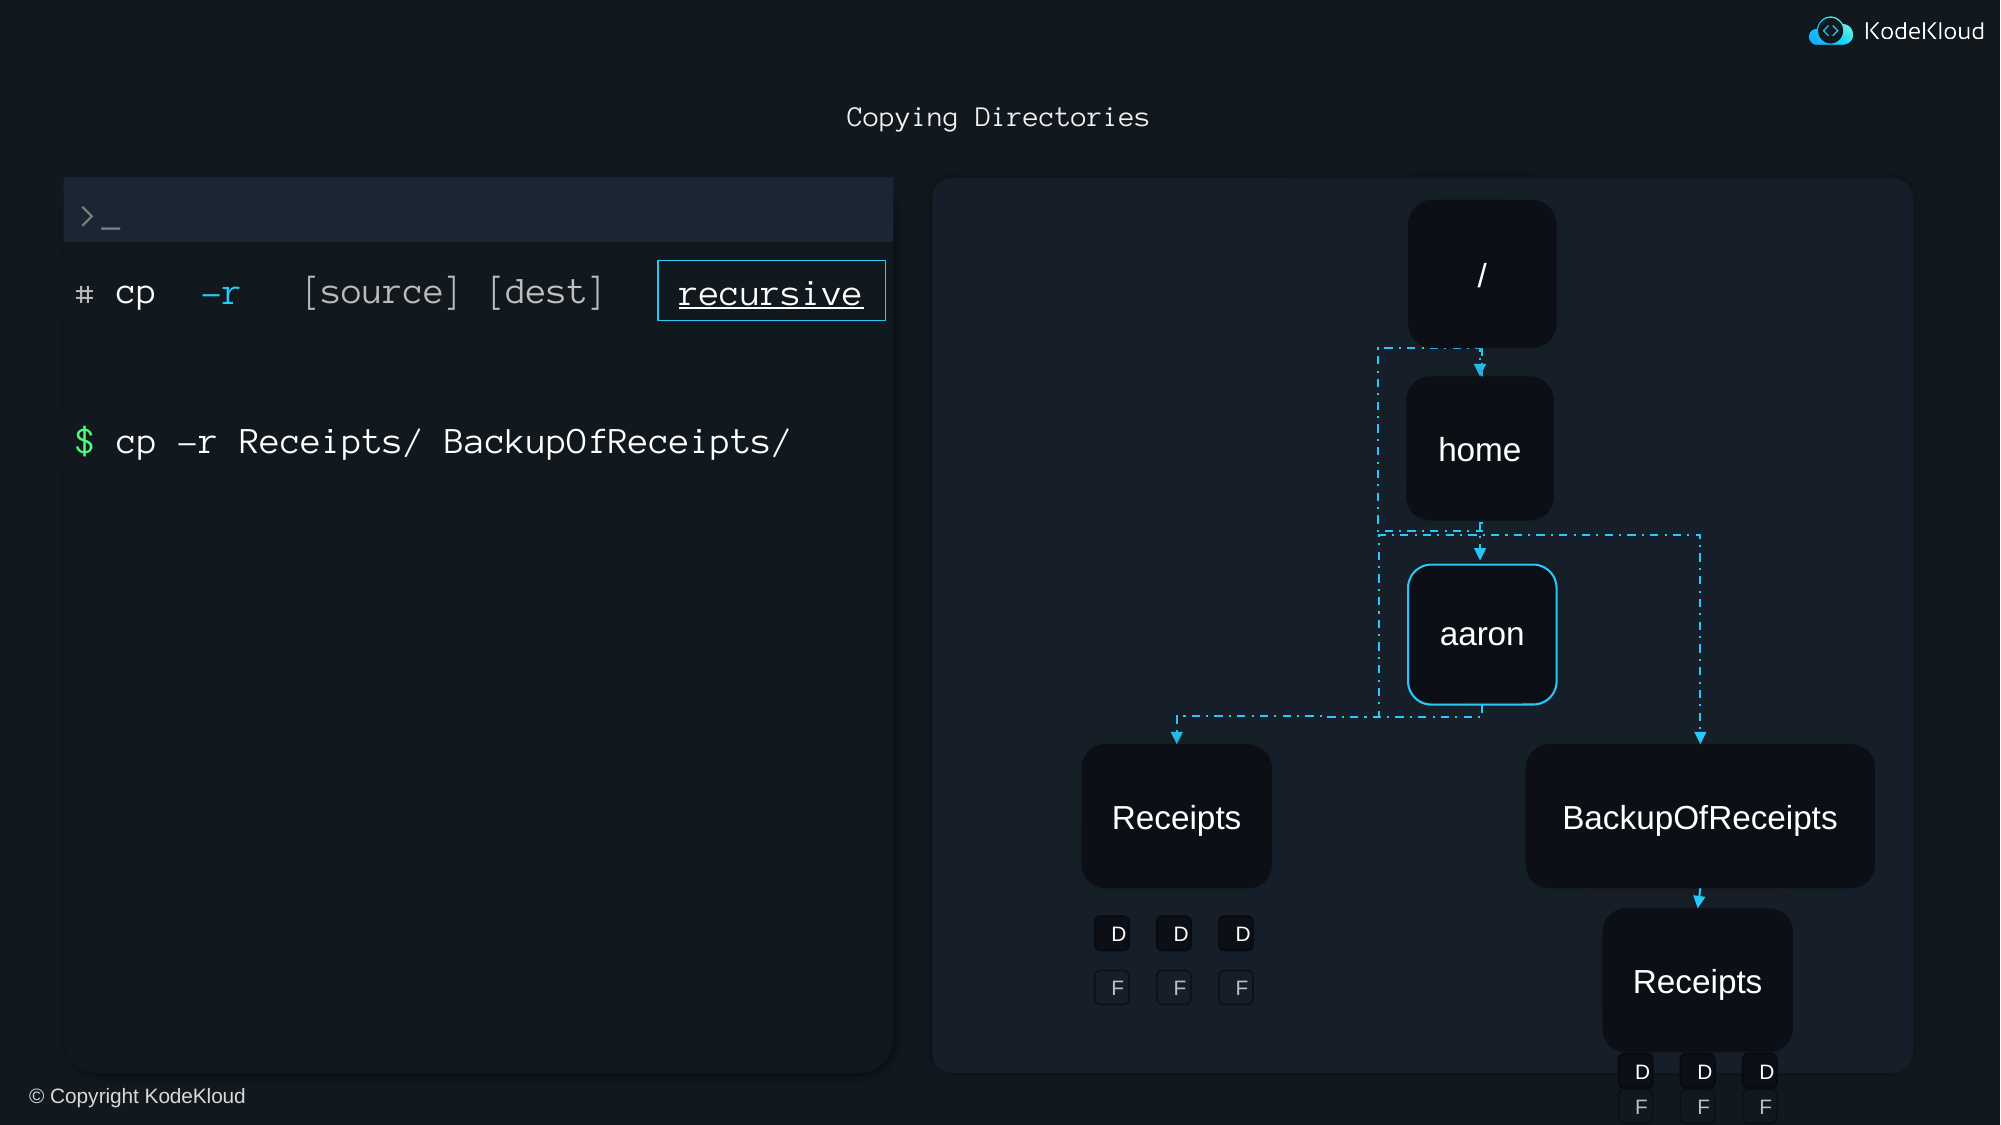

# Copying Directories
/
# cp       [source] [dest]
-r
recursive
home
$ cp –r Receipts/ BackupOfReceipts/
aaron

Receipts
BackupOfReceipts
Receipts
D
D
D
F
F
F
D
D
D
F
F
F